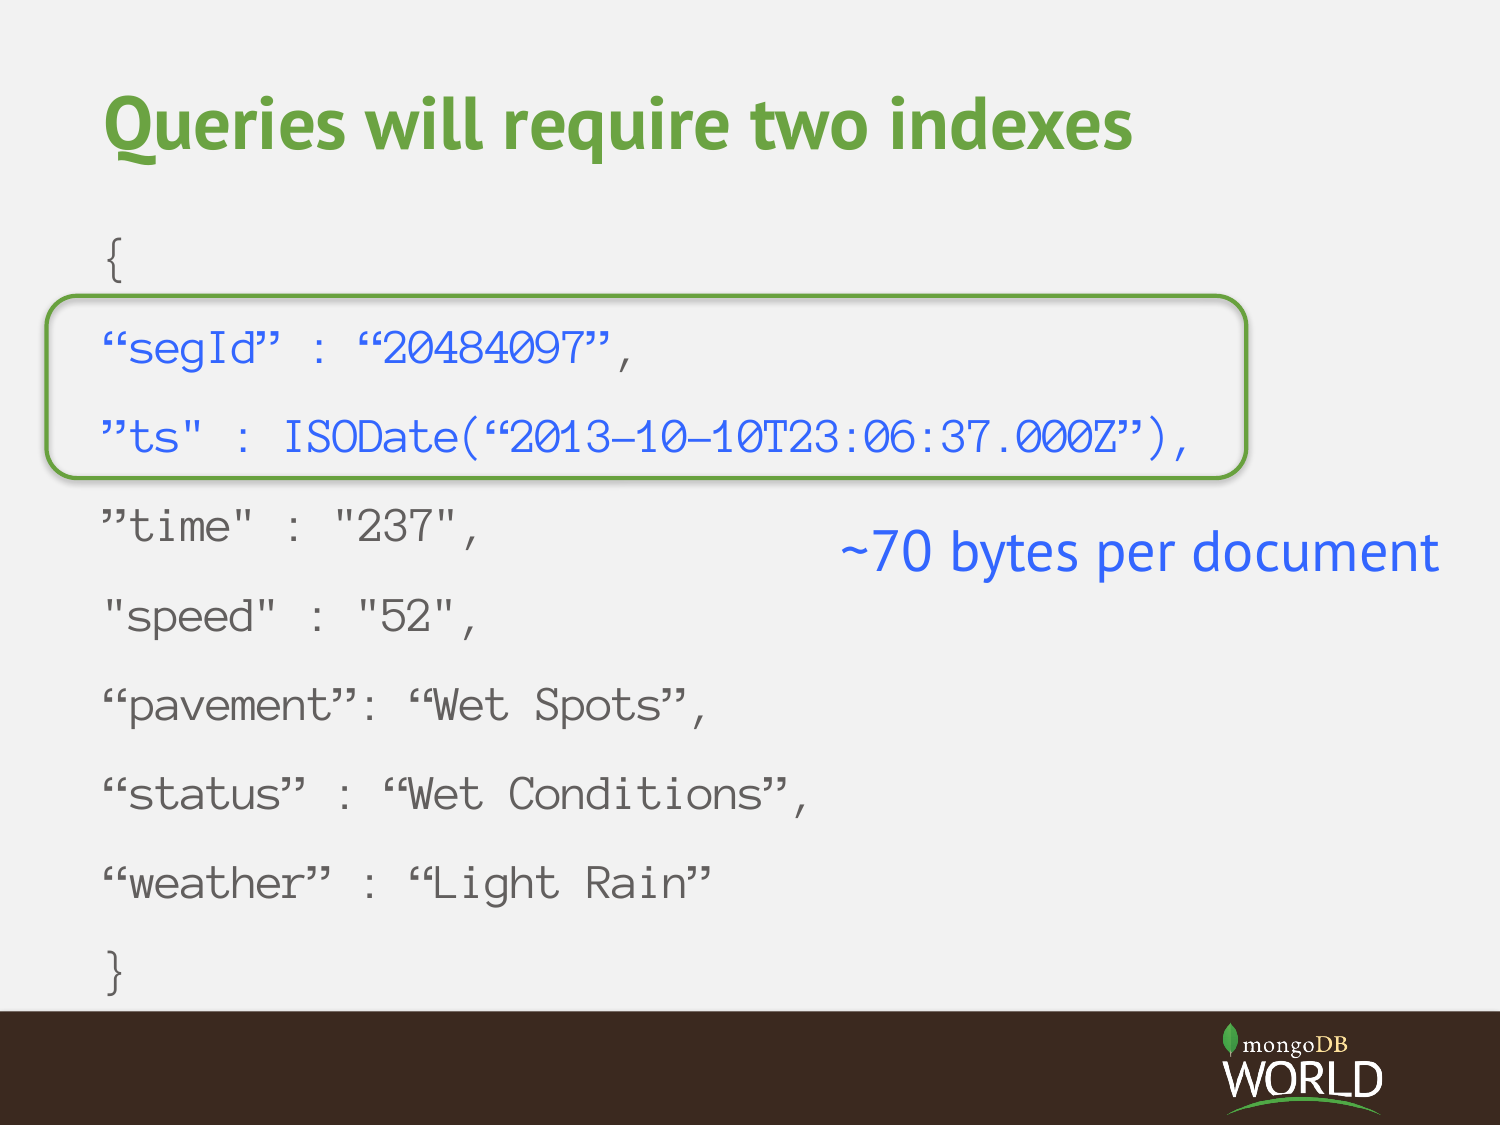

# Queries will require two indexes
{
“segId” : “20484097”,
”ts" : ISODate(“2013-10-10T23:06:37.000Z”),
”time" : "237",
"speed" : "52",
“pavement”: “Wet Spots”,
“status” : “Wet Conditions”,
“weather” : “Light Rain”
}

~70 bytes per document